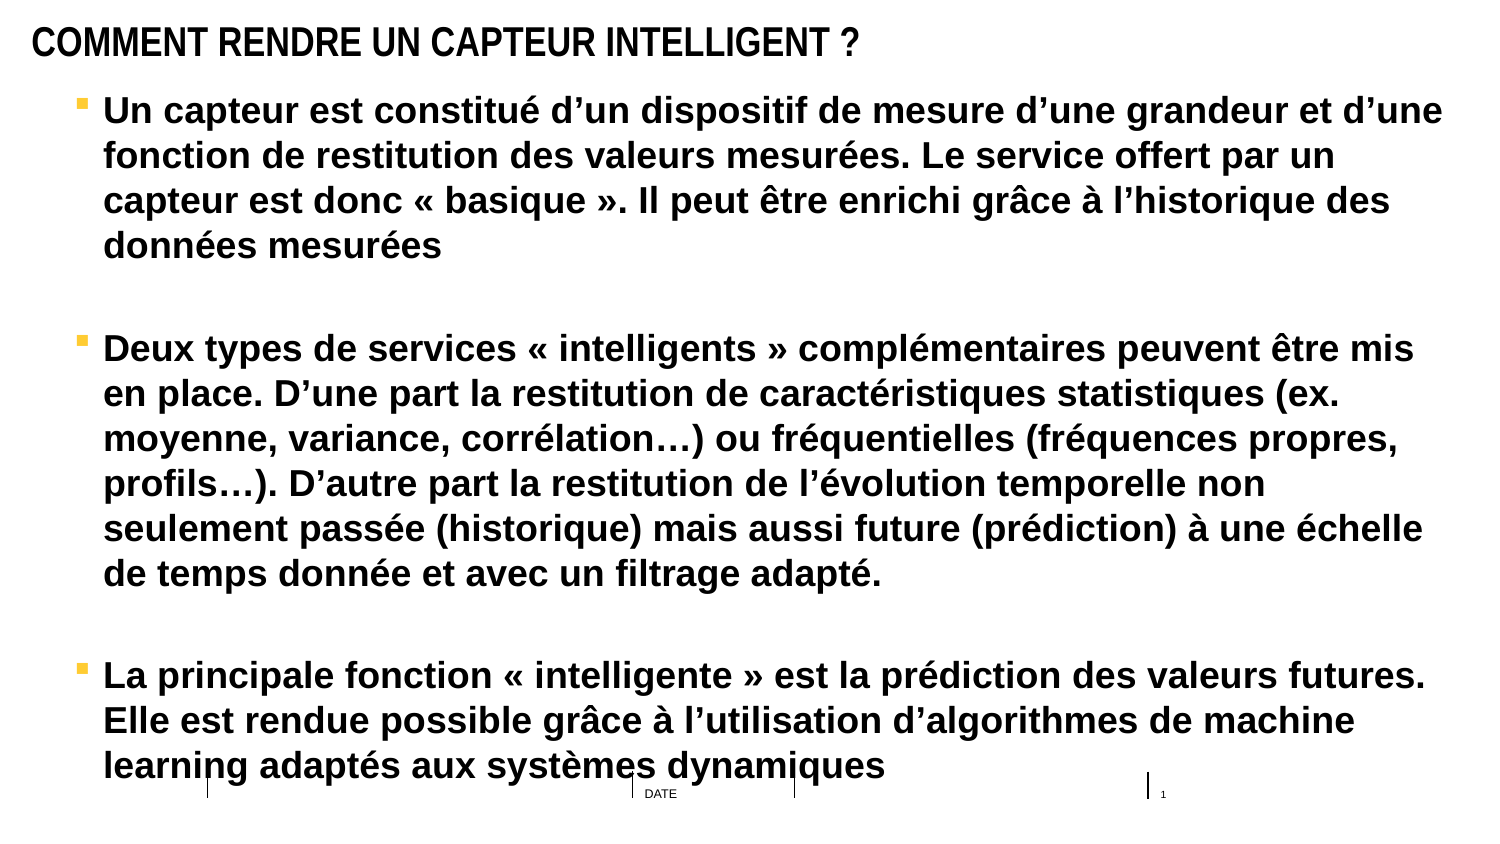

# Comment rendre un capteur intelligent ?
Un capteur est constitué d’un dispositif de mesure d’une grandeur et d’une fonction de restitution des valeurs mesurées. Le service offert par un capteur est donc « basique ». Il peut être enrichi grâce à l’historique des données mesurées

Deux types de services « intelligents » complémentaires peuvent être mis en place. D’une part la restitution de caractéristiques statistiques (ex. moyenne, variance, corrélation…) ou fréquentielles (fréquences propres, profils…). D’autre part la restitution de l’évolution temporelle non seulement passée (historique) mais aussi future (prédiction) à une échelle de temps donnée et avec un filtrage adapté.

La principale fonction « intelligente » est la prédiction des valeurs futures. Elle est rendue possible grâce à l’utilisation d’algorithmes de machine learning adaptés aux systèmes dynamiques